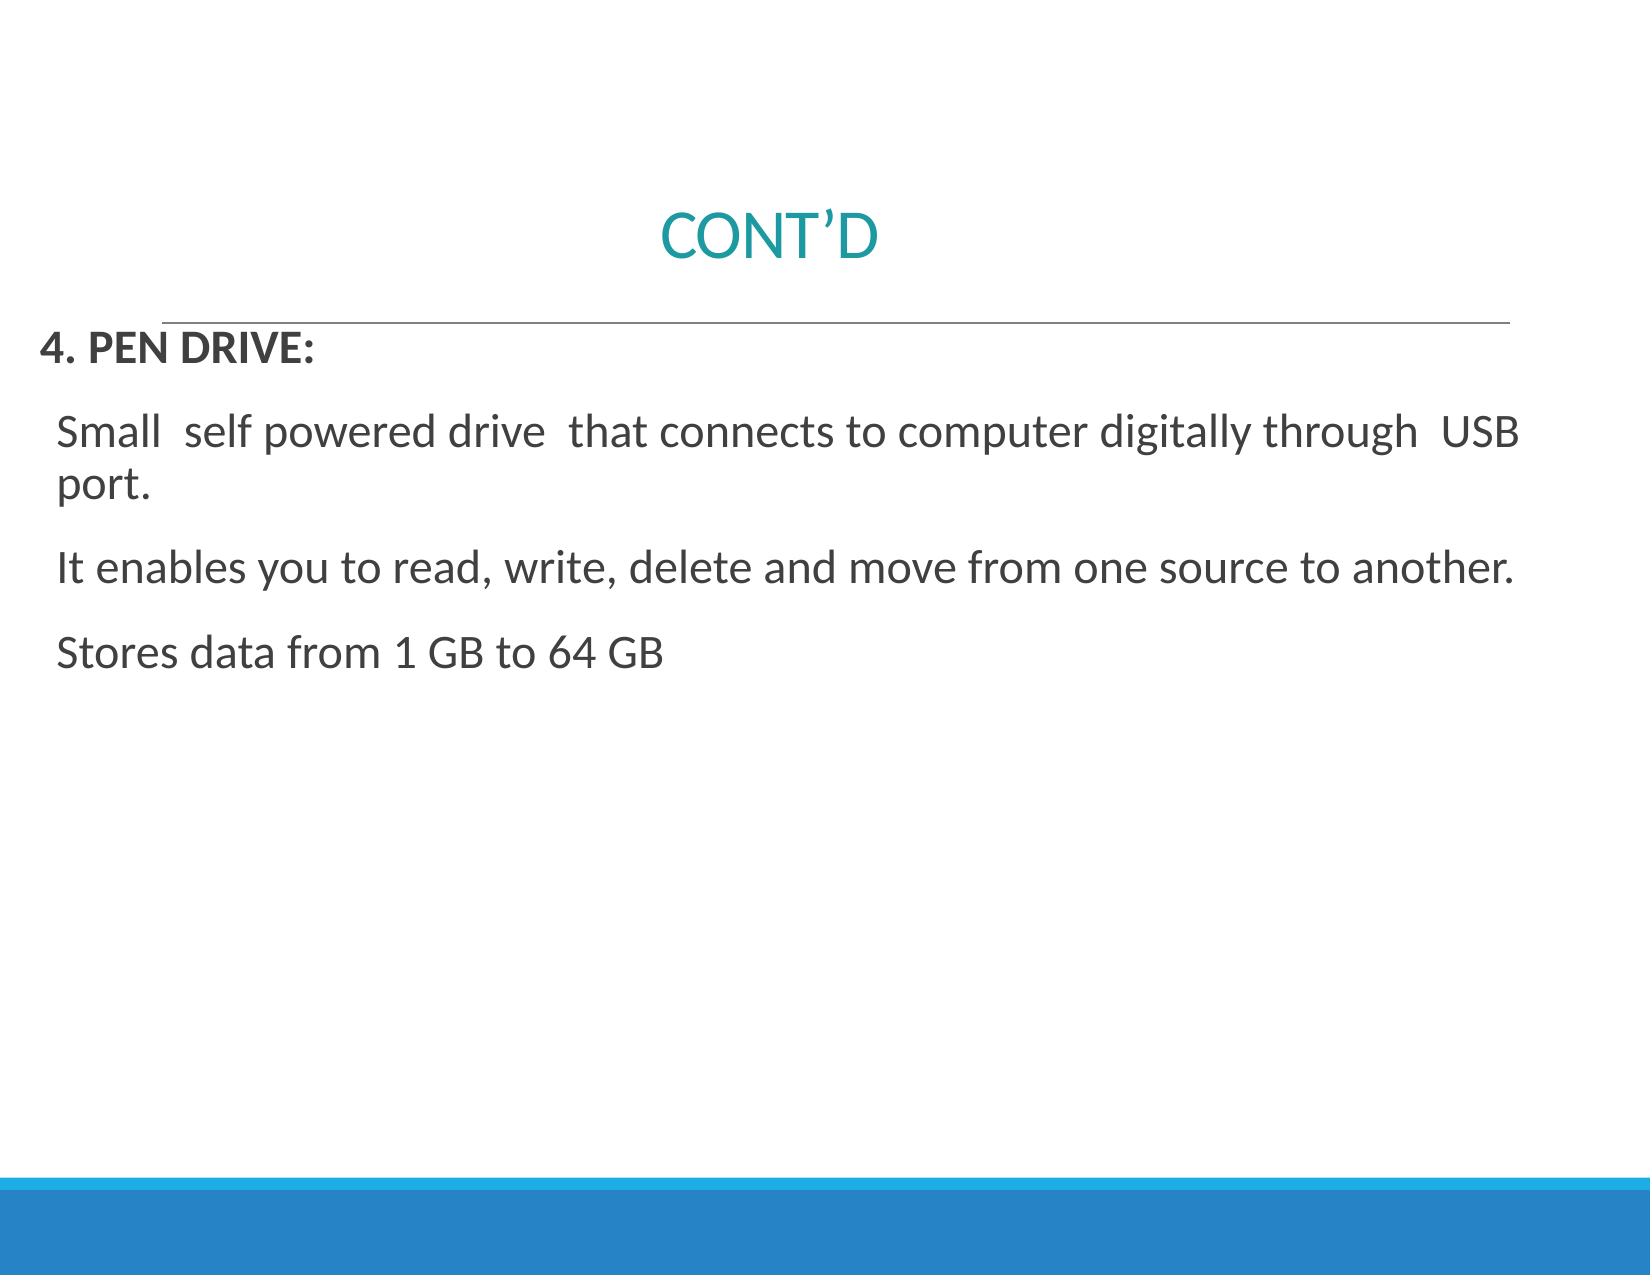

# CONT’D
4. PEN DRIVE:
Small  self powered drive  that connects to computer digitally through  USB port.
It enables you to read, write, delete and move from one source to another.
Stores data from 1 GB to 64 GB